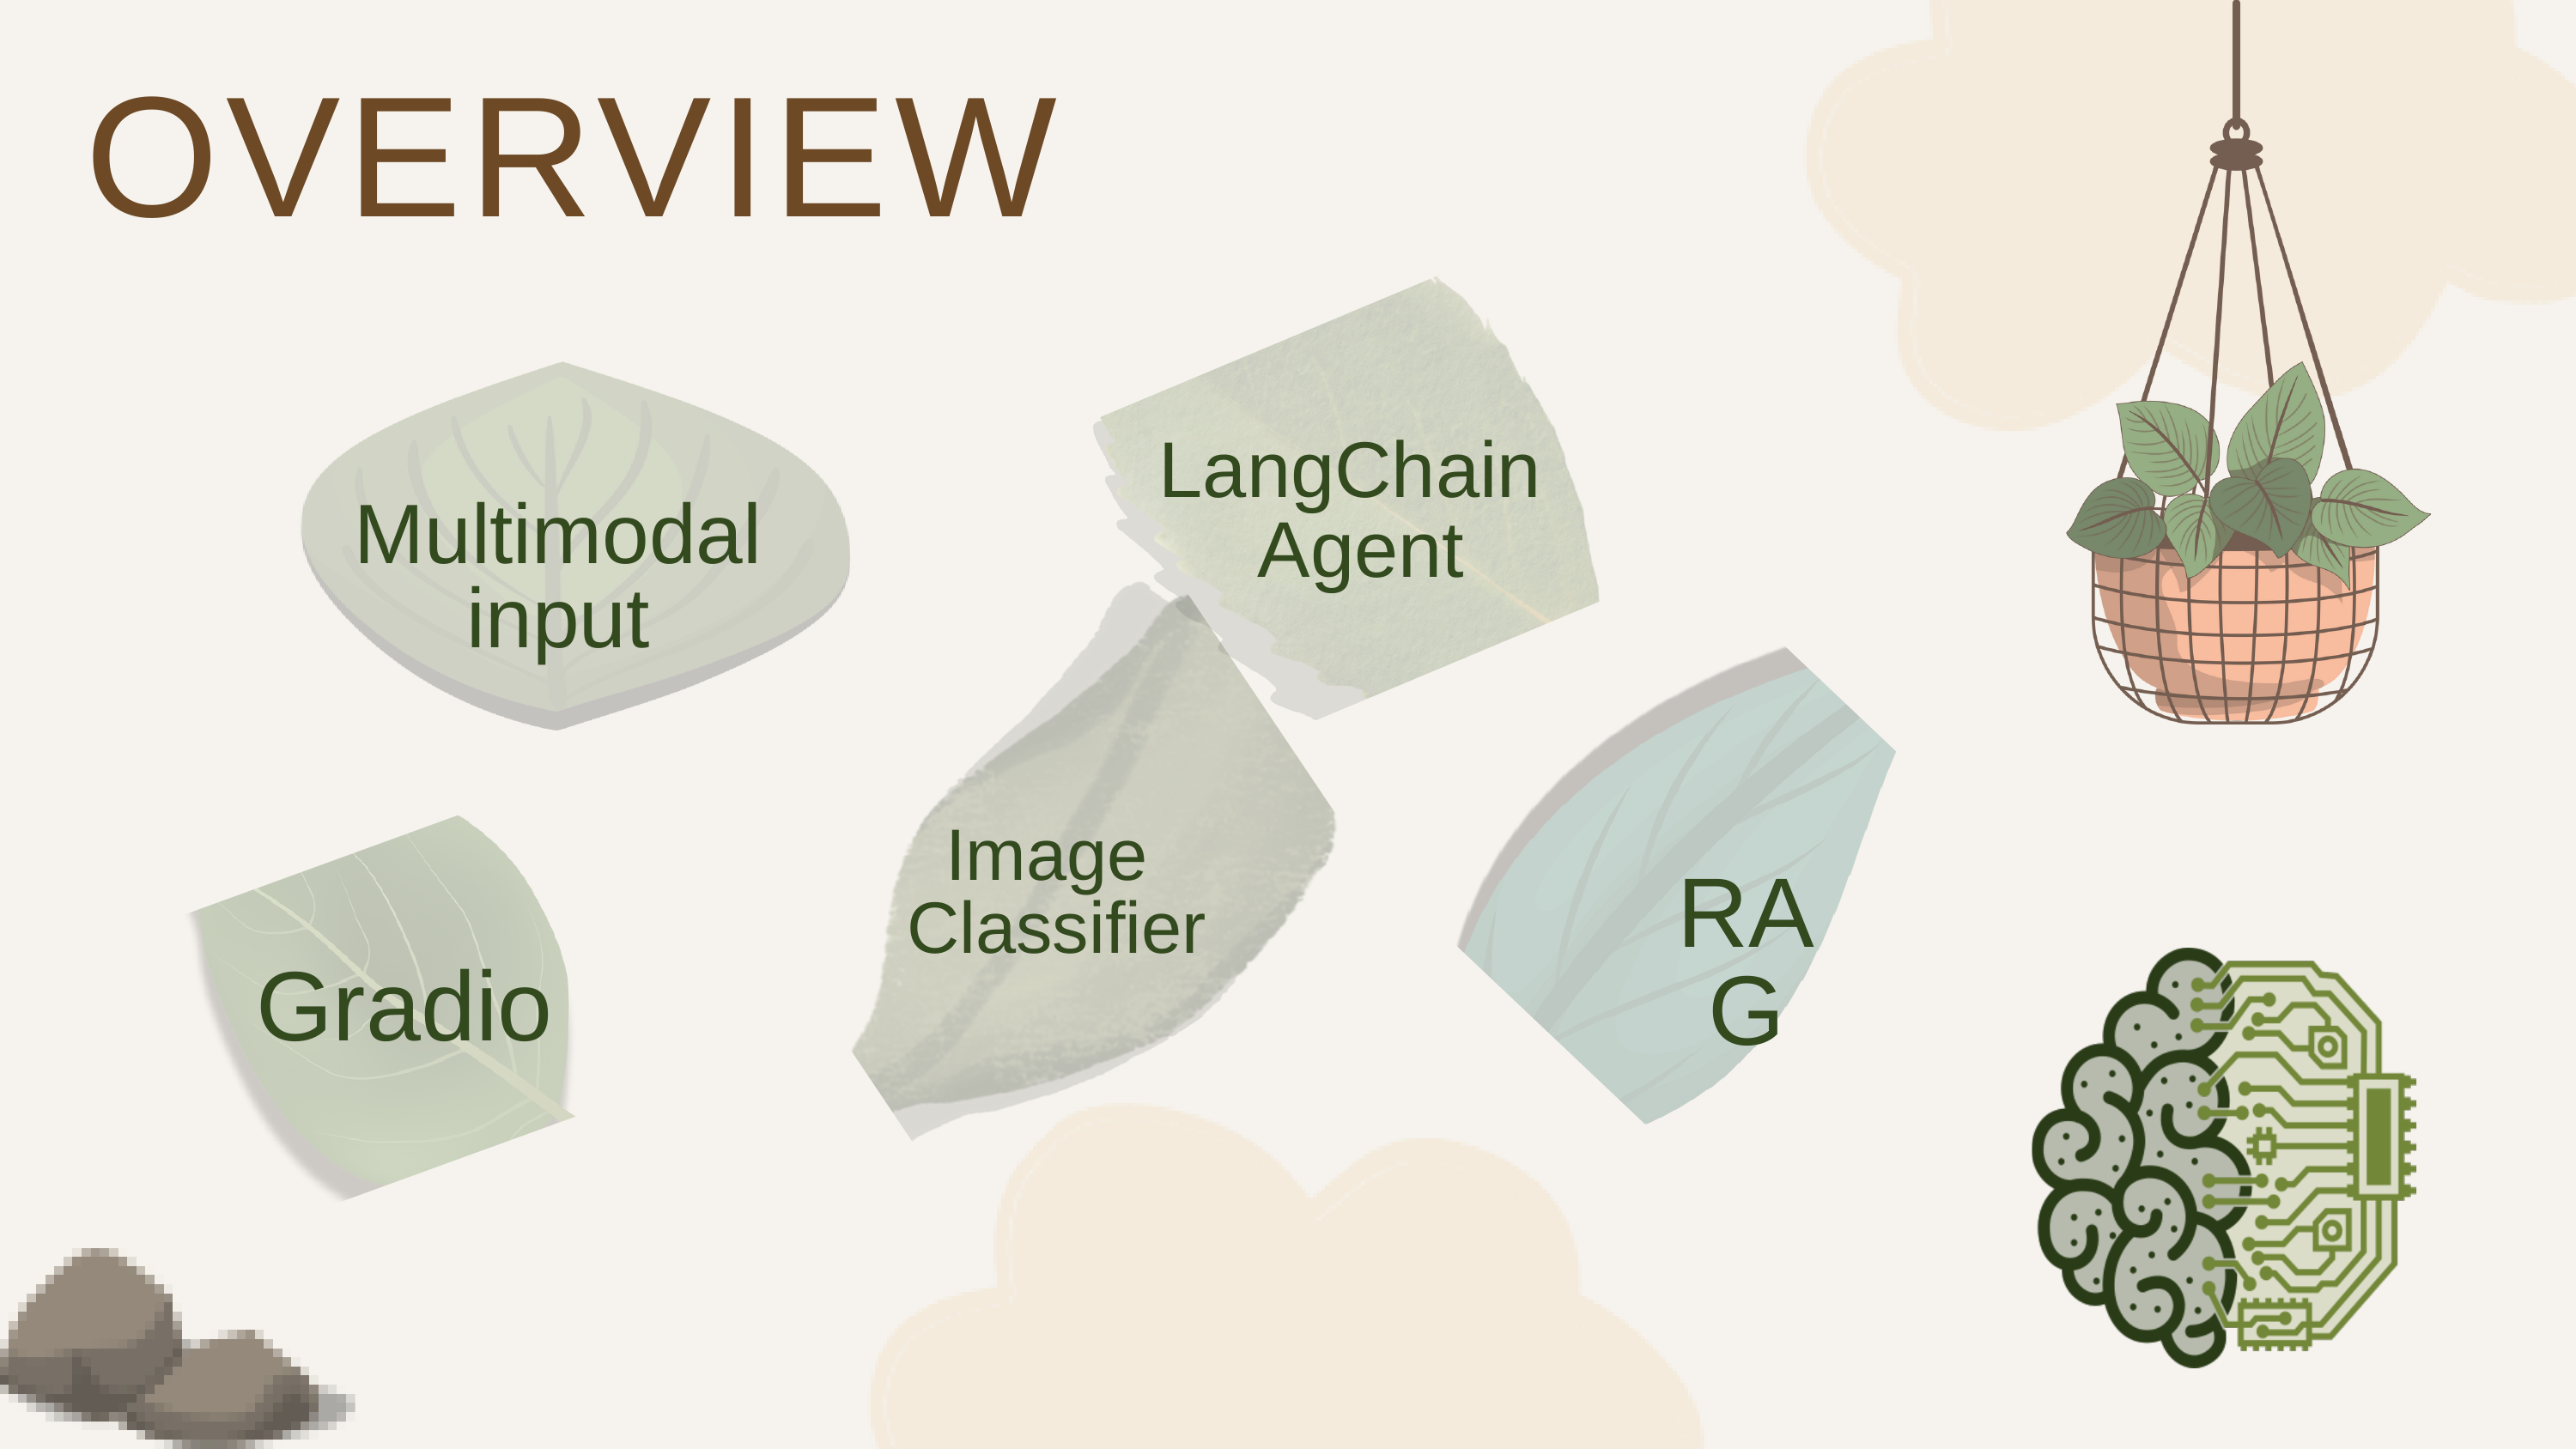

OVERVIEW

LangChain
 Agent
Multimodal input

Image
Classifier

RAG

Gradio